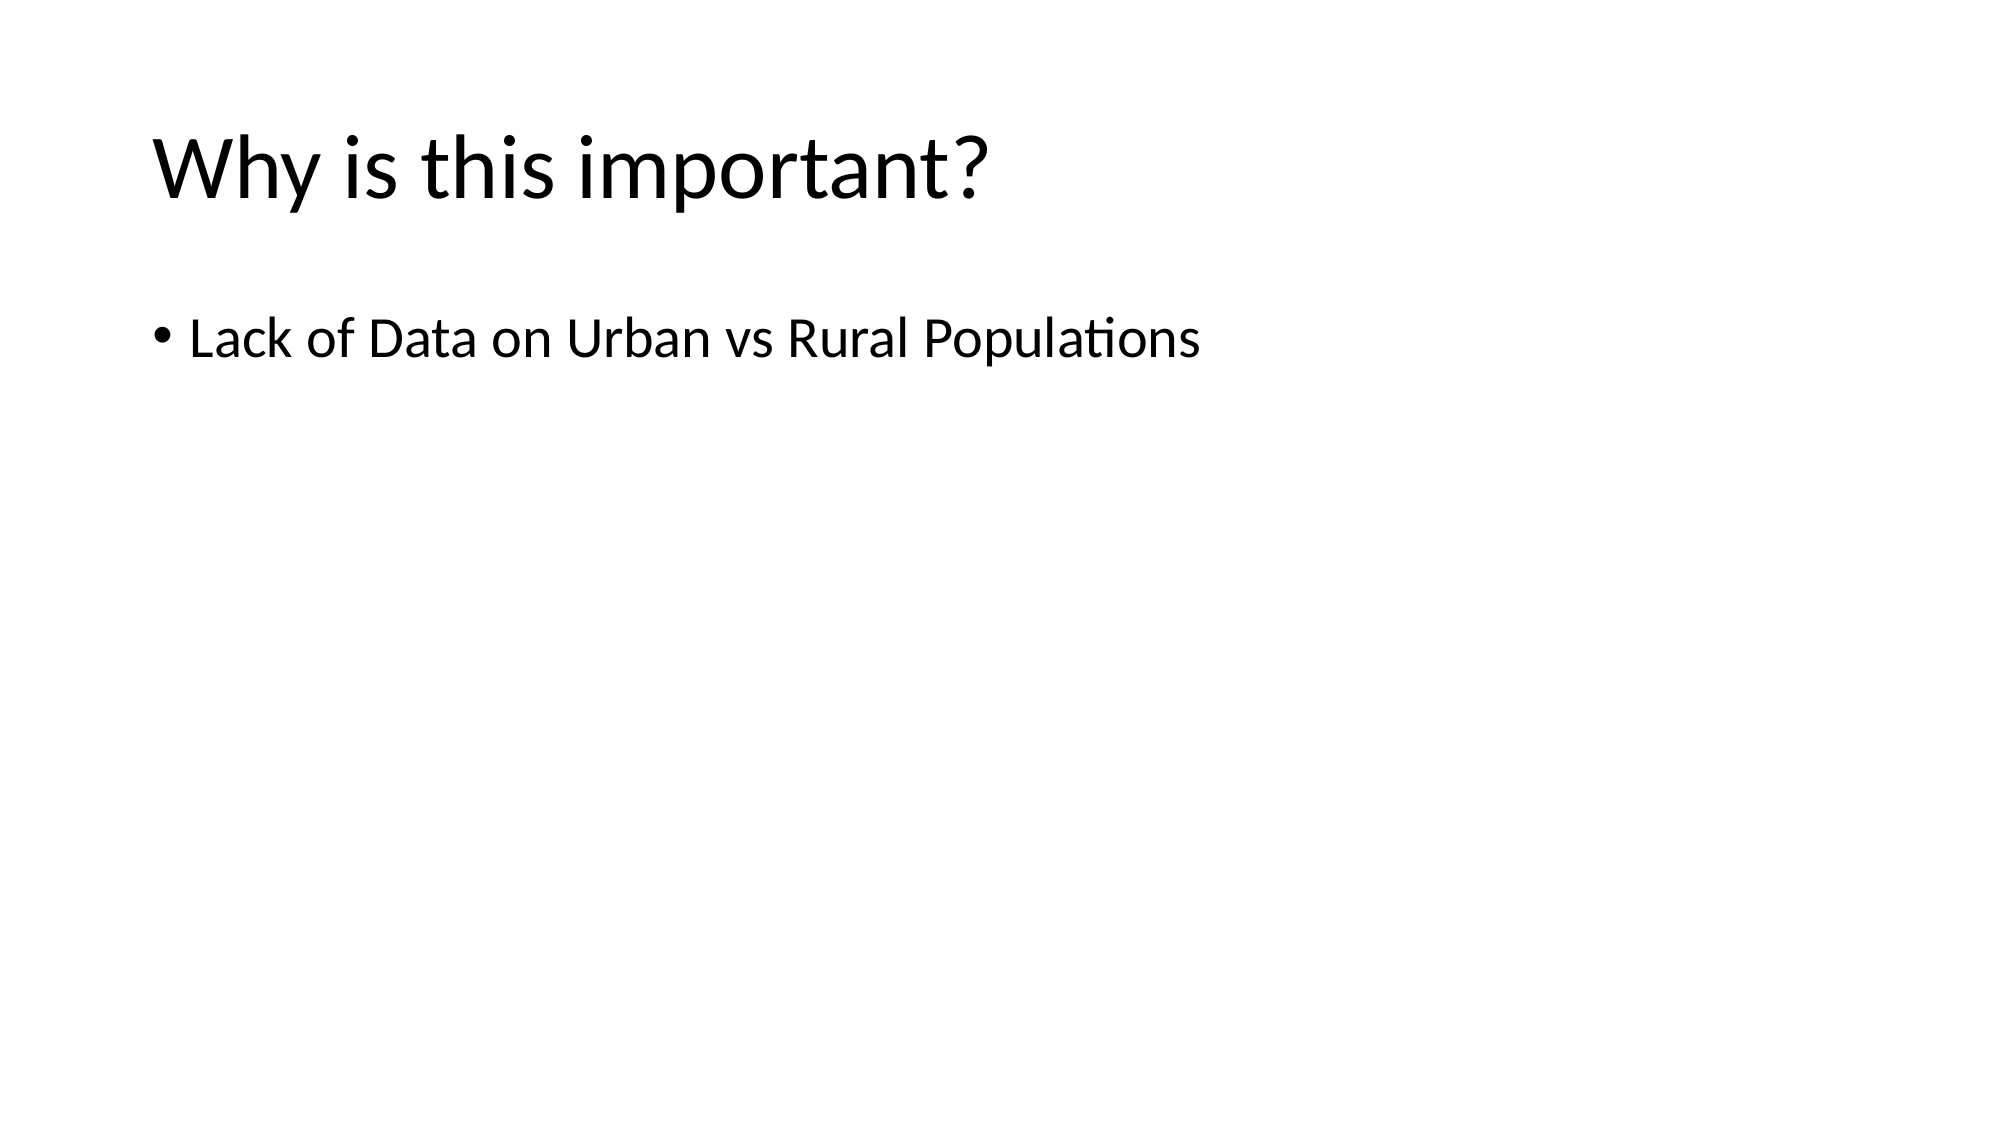

# Why is this important?
Lack of Data on Urban vs Rural Populations